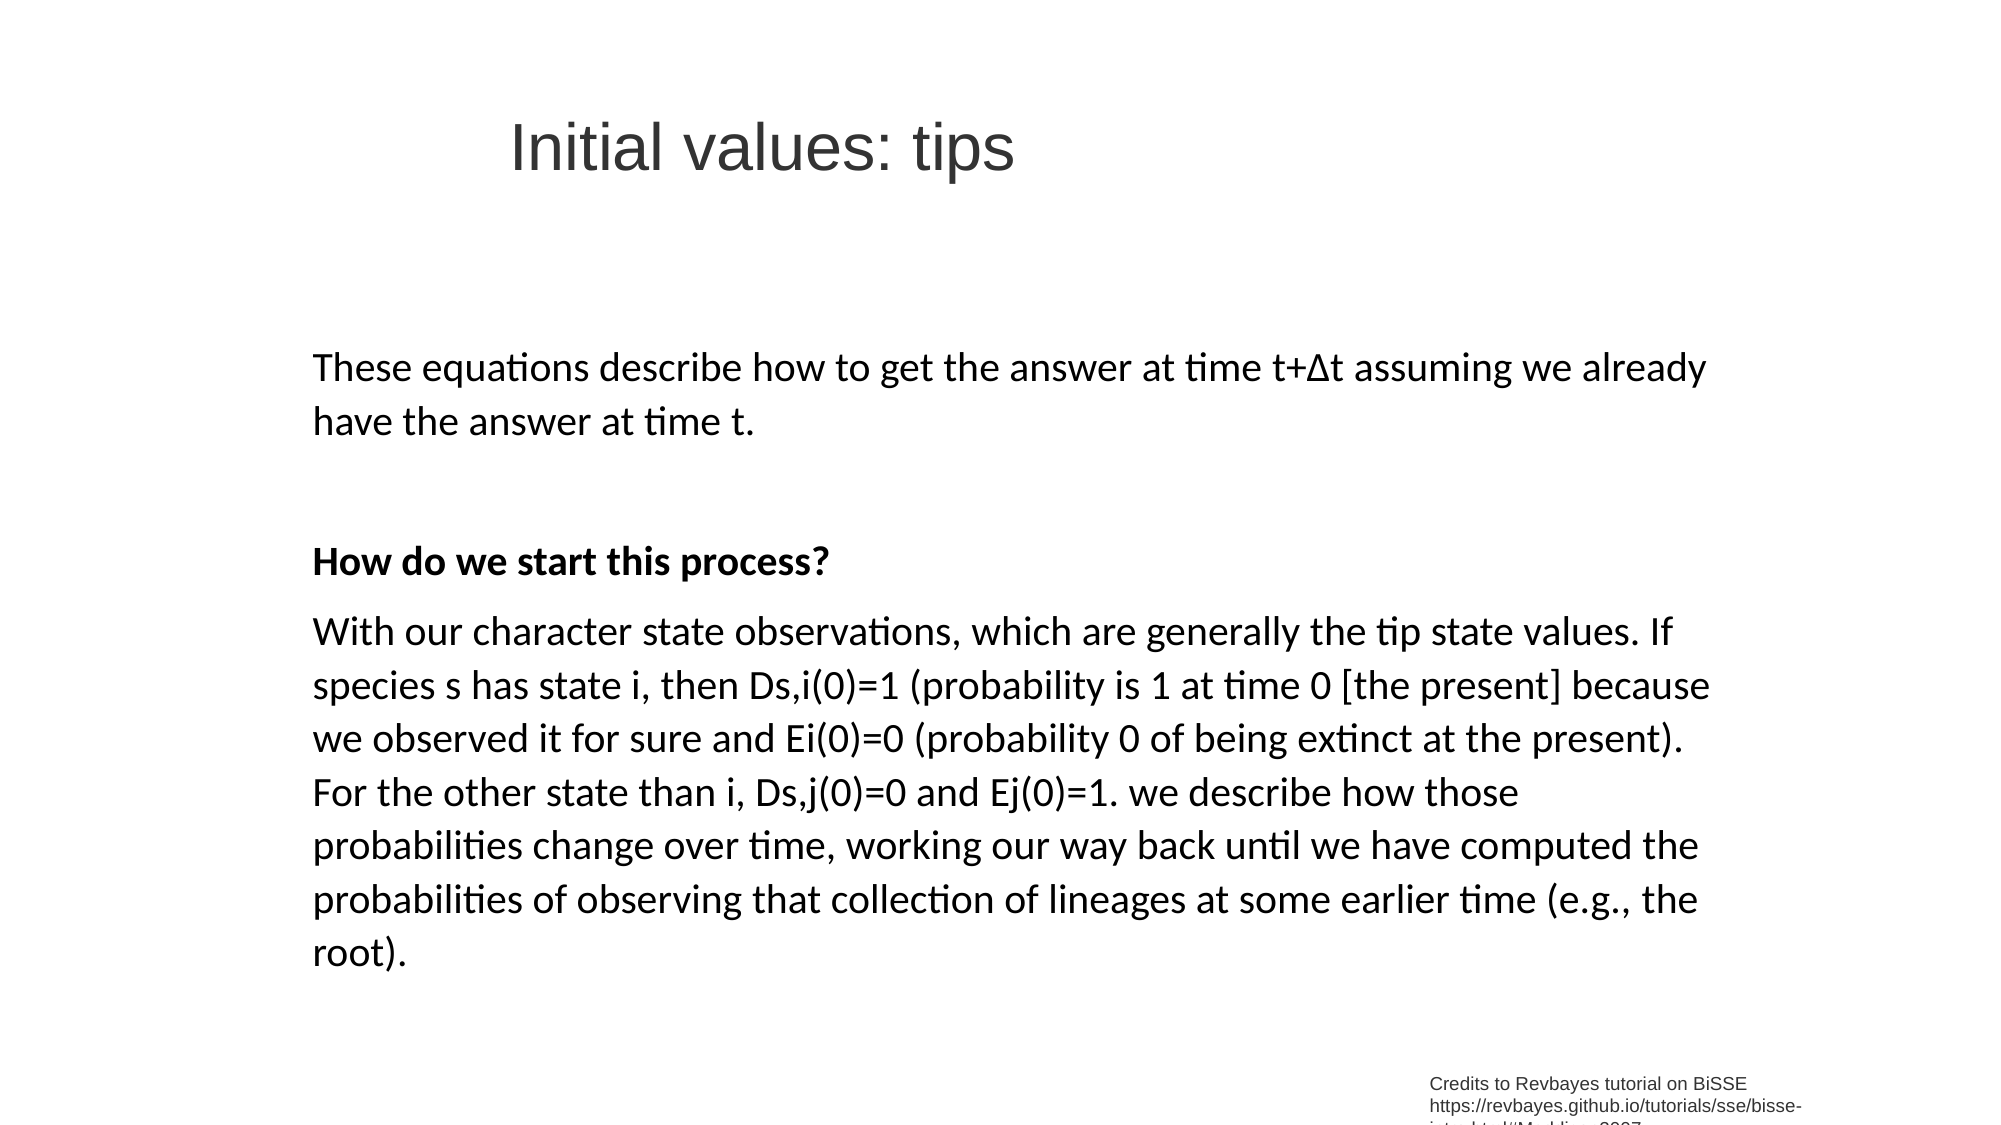

Initial values: tips
These equations describe how to get the answer at time t+Δt assuming we already have the answer at time t.

How do we start this process?
With our character state observations, which are generally the tip state values. If species s has state i, then Ds,i(0)=1 (probability is 1 at time 0 [the present] because we observed it for sure and Ei(0)=0 (probability 0 of being extinct at the present). For the other state than i, Ds,j(0)=0 and Ej(0)=1. we describe how those probabilities change over time, working our way back until we have computed the probabilities of observing that collection of lineages at some earlier time (e.g., the root).
Credits to Revbayes tutorial on BiSSE
https://revbayes.github.io/tutorials/sse/bisse-intro.html#Maddison2007